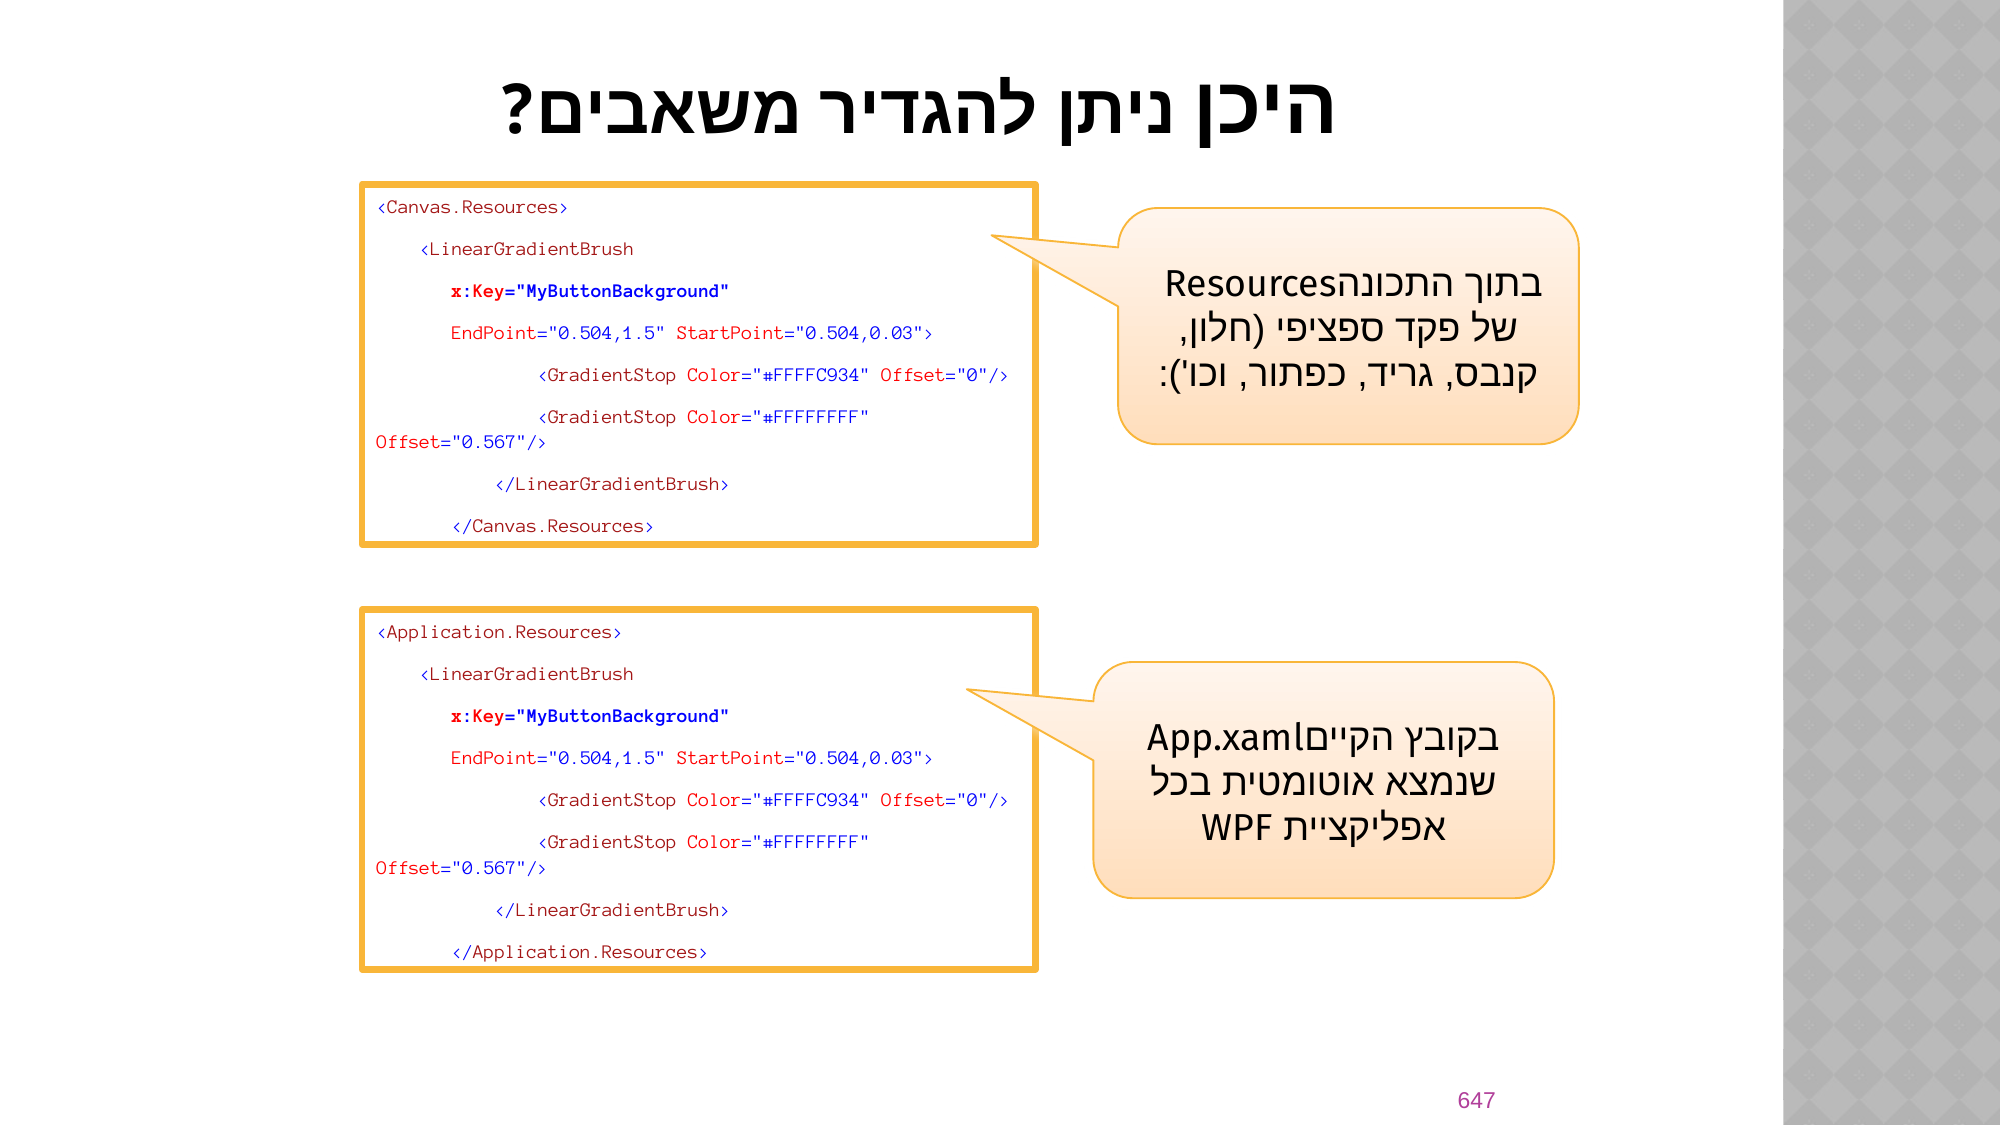

# היכן ניתן להגדיר משאבים?
<Canvas.Resources>
    <LinearGradientBrush
x:Key="MyButtonBackground"
EndPoint="0.504,1.5" StartPoint="0.504,0.03">
        <GradientStop Color="#FFFFC934" Offset="0"/>
        <GradientStop Color="#FFFFFFFF" Offset="0.567"/>
    </LinearGradientBrush>
</Canvas.Resources>
בתוך התכונהResources  של פקד ספציפי (חלון, קנבס, גריד, כפתור, וכו'):
<Application.Resources>
    <LinearGradientBrush
x:Key="MyButtonBackground"
EndPoint="0.504,1.5" StartPoint="0.504,0.03">
        <GradientStop Color="#FFFFC934" Offset="0"/>
        <GradientStop Color="#FFFFFFFF" Offset="0.567"/>
    </LinearGradientBrush>
</Application.Resources>
בקובץ הקייםApp.xaml שנמצא אוטומטית בכל אפליקציית WPF
647